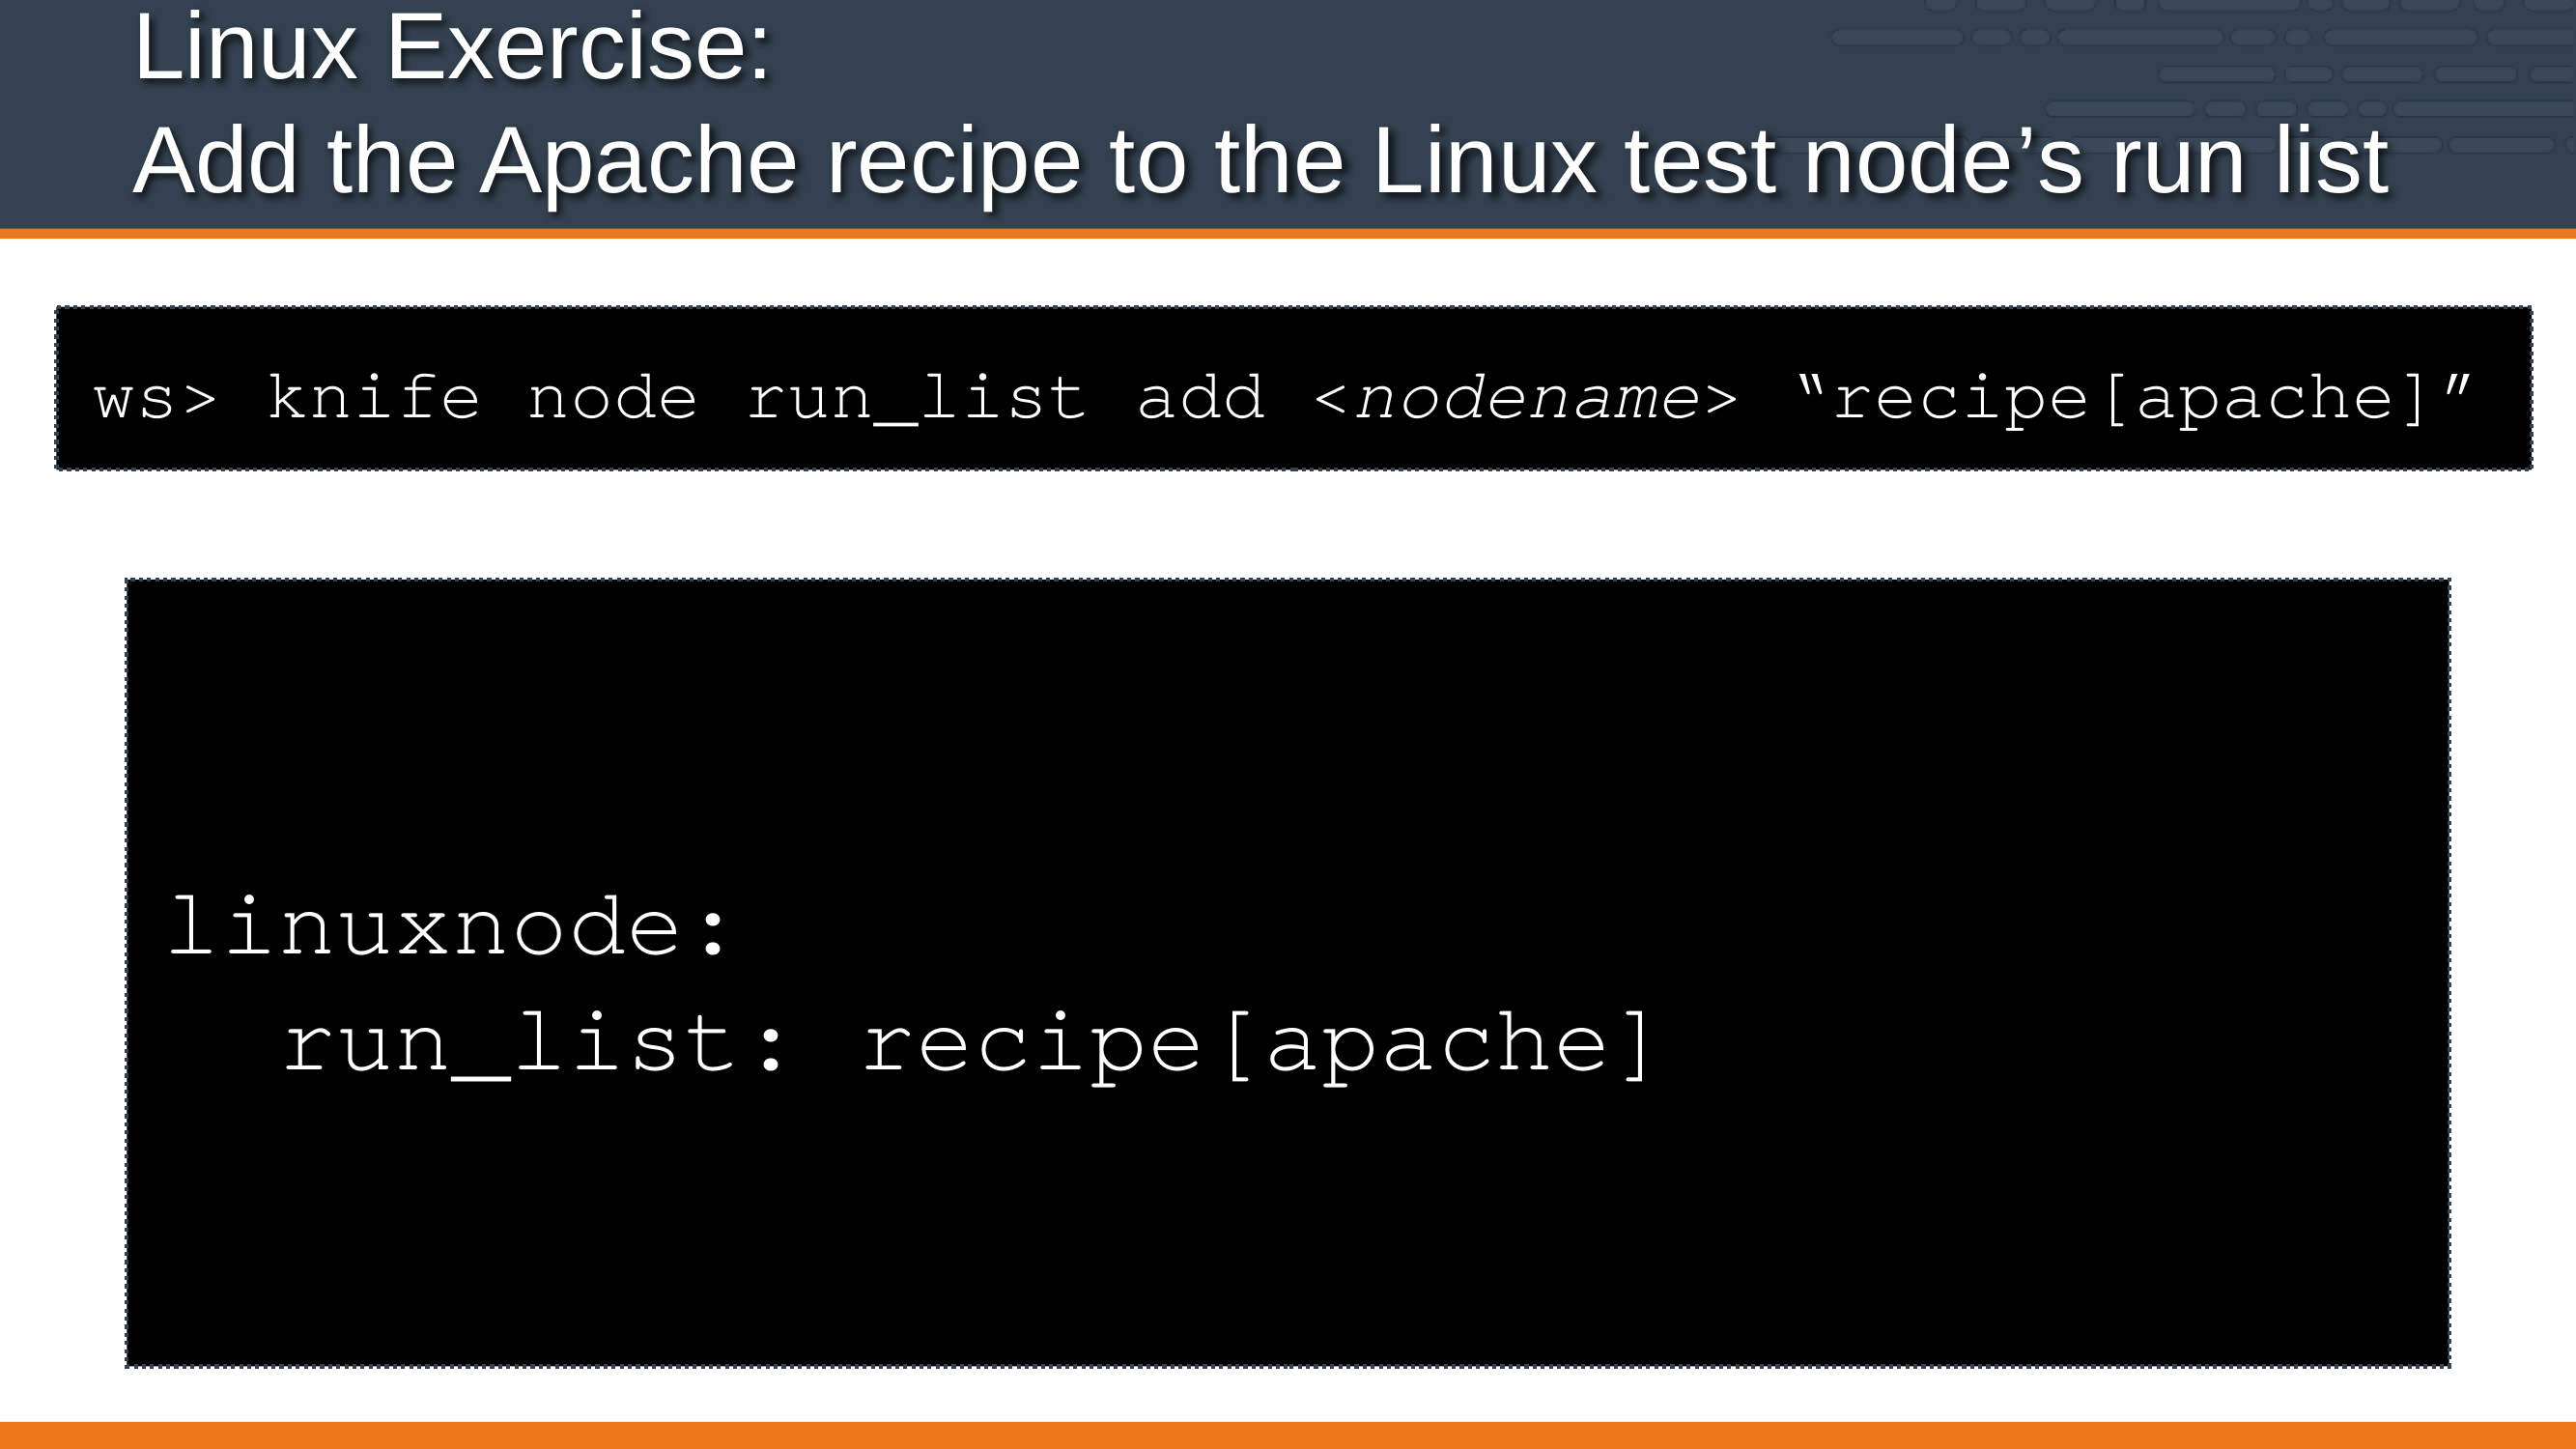

# Linux Exercise: Add the Apache recipe to the Linux test node’s run list
ws> knife node run_list add <nodename> “recipe[apache]”
linuxnode:
  run_list: recipe[apache]